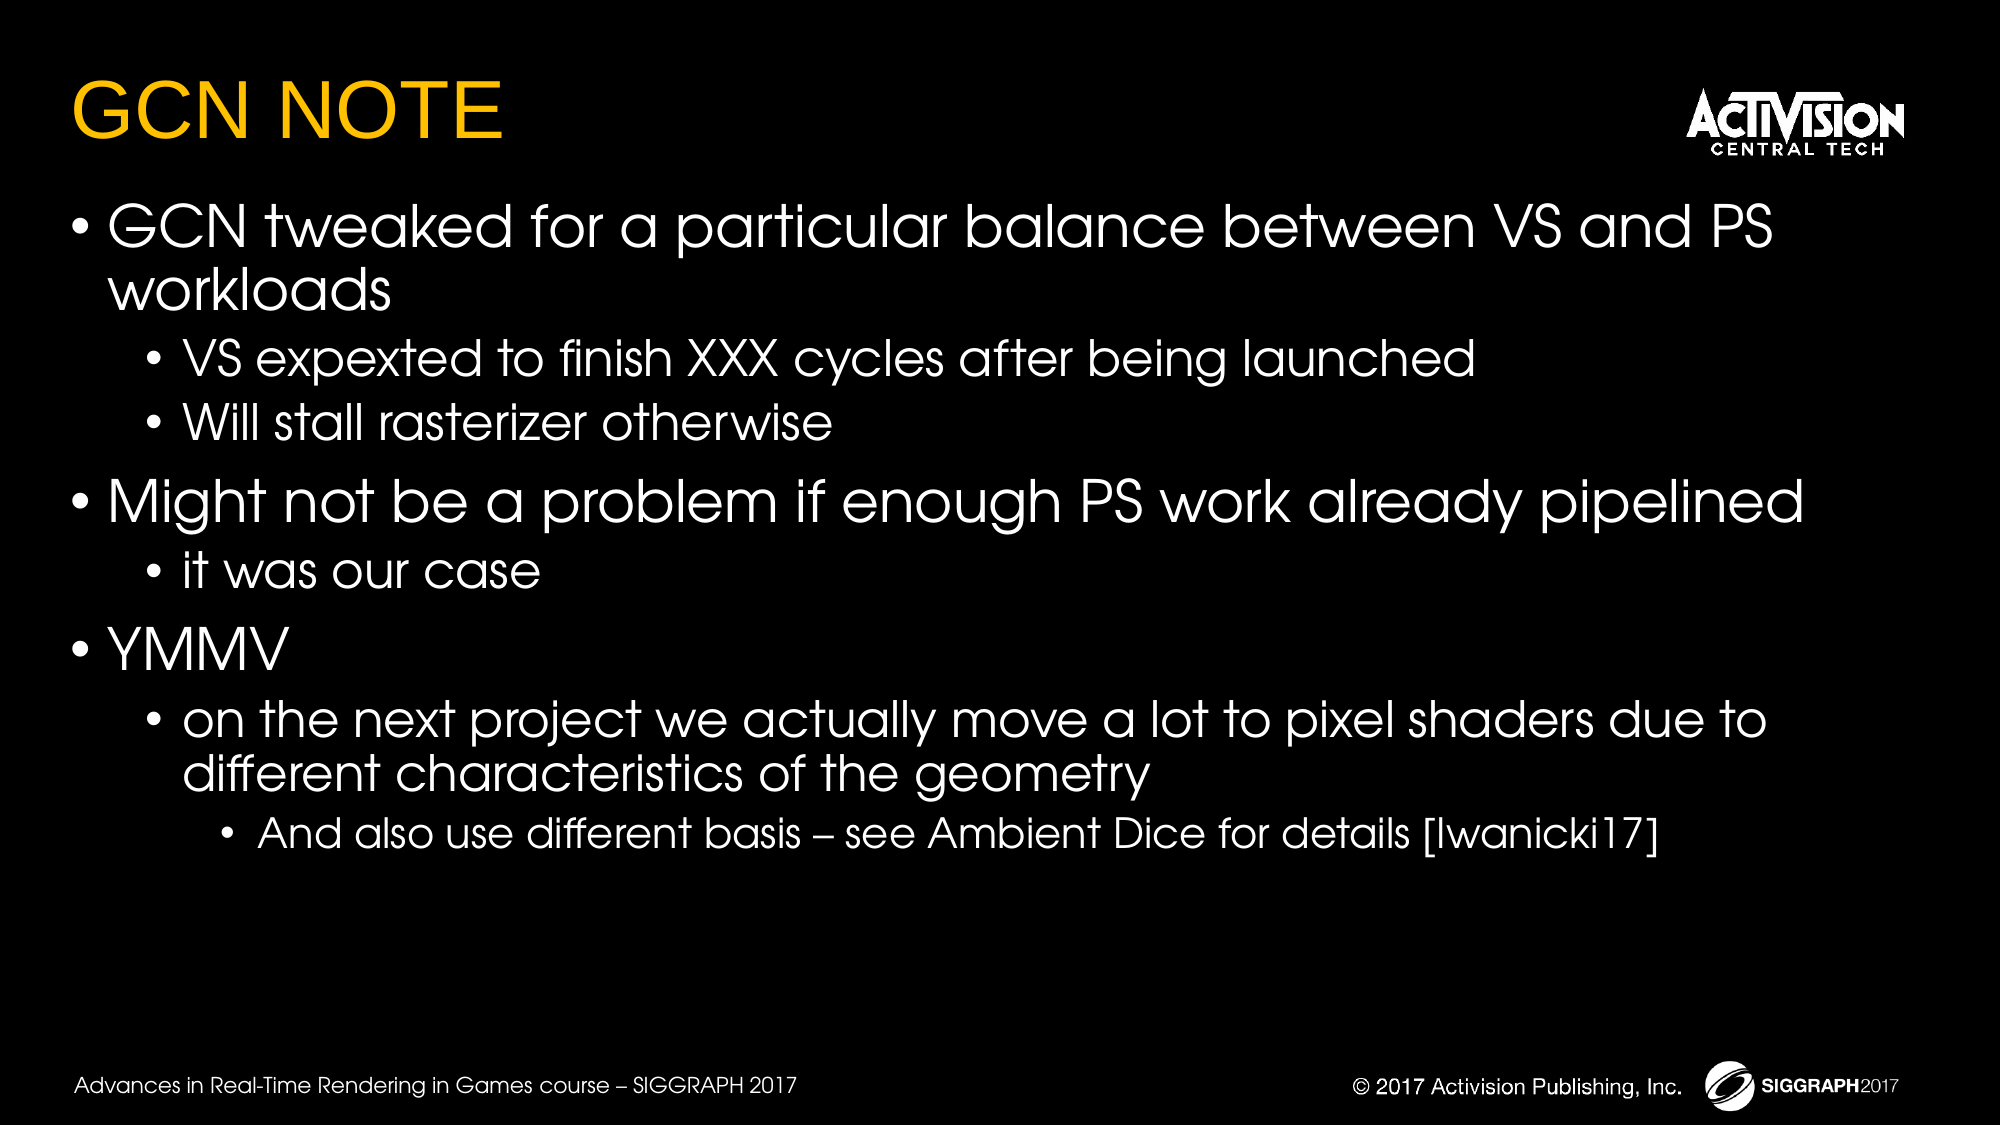

# GCN NOTE
GCN tweaked for a particular balance between VS and PS workloads
VS expexted to finish XXX cycles after being launched
Will stall rasterizer otherwise
Might not be a problem if enough PS work already pipelined
it was our case
YMMV
on the next project we actually move a lot to pixel shaders due to different characteristics of the geometry
And also use different basis – see Ambient Dice for details [Iwanicki17]